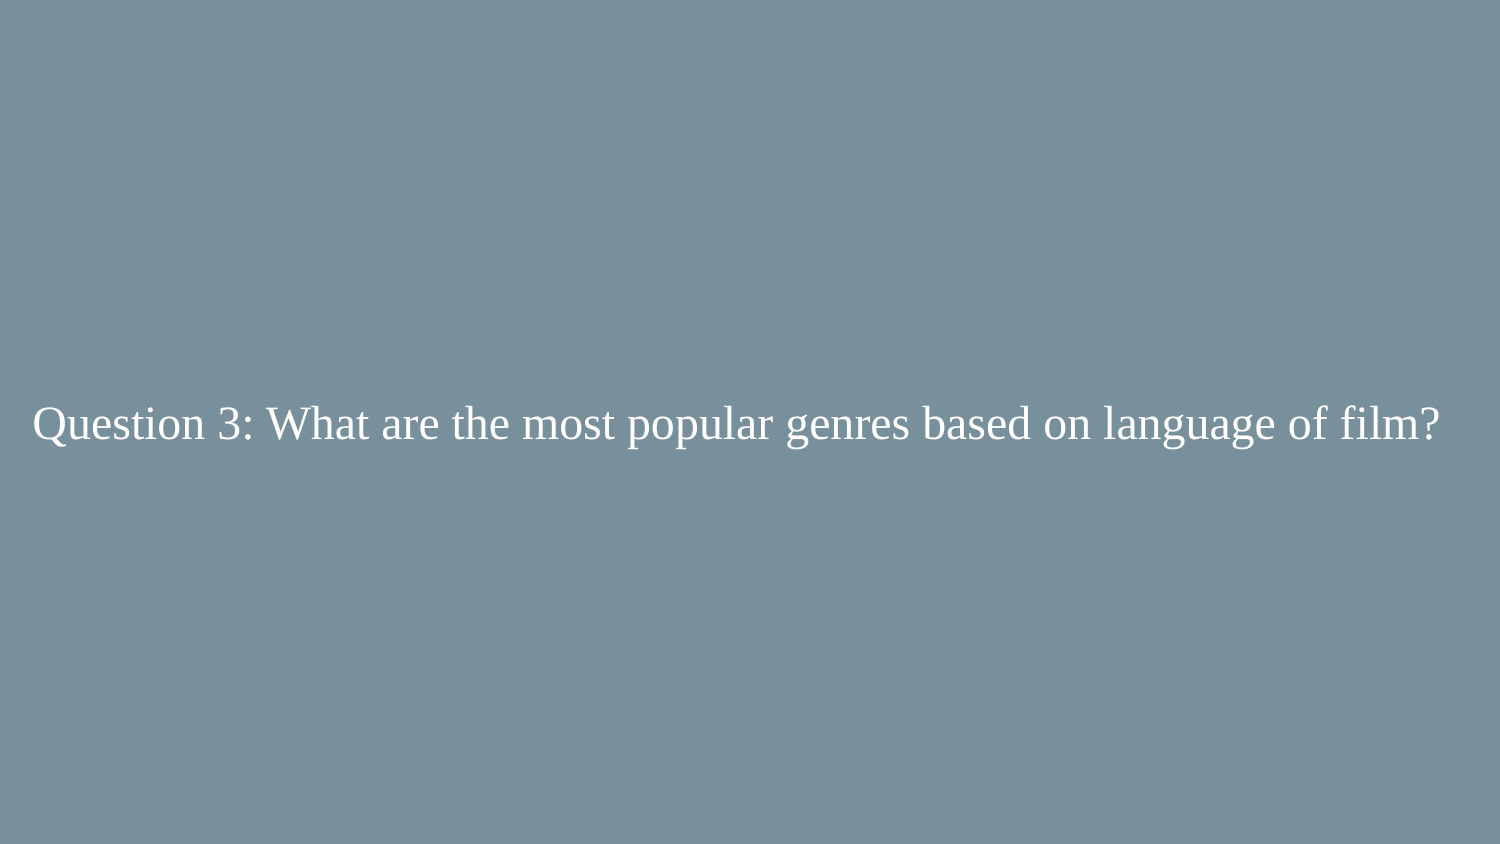

# Question 3: What are the most popular genres based on language of film?